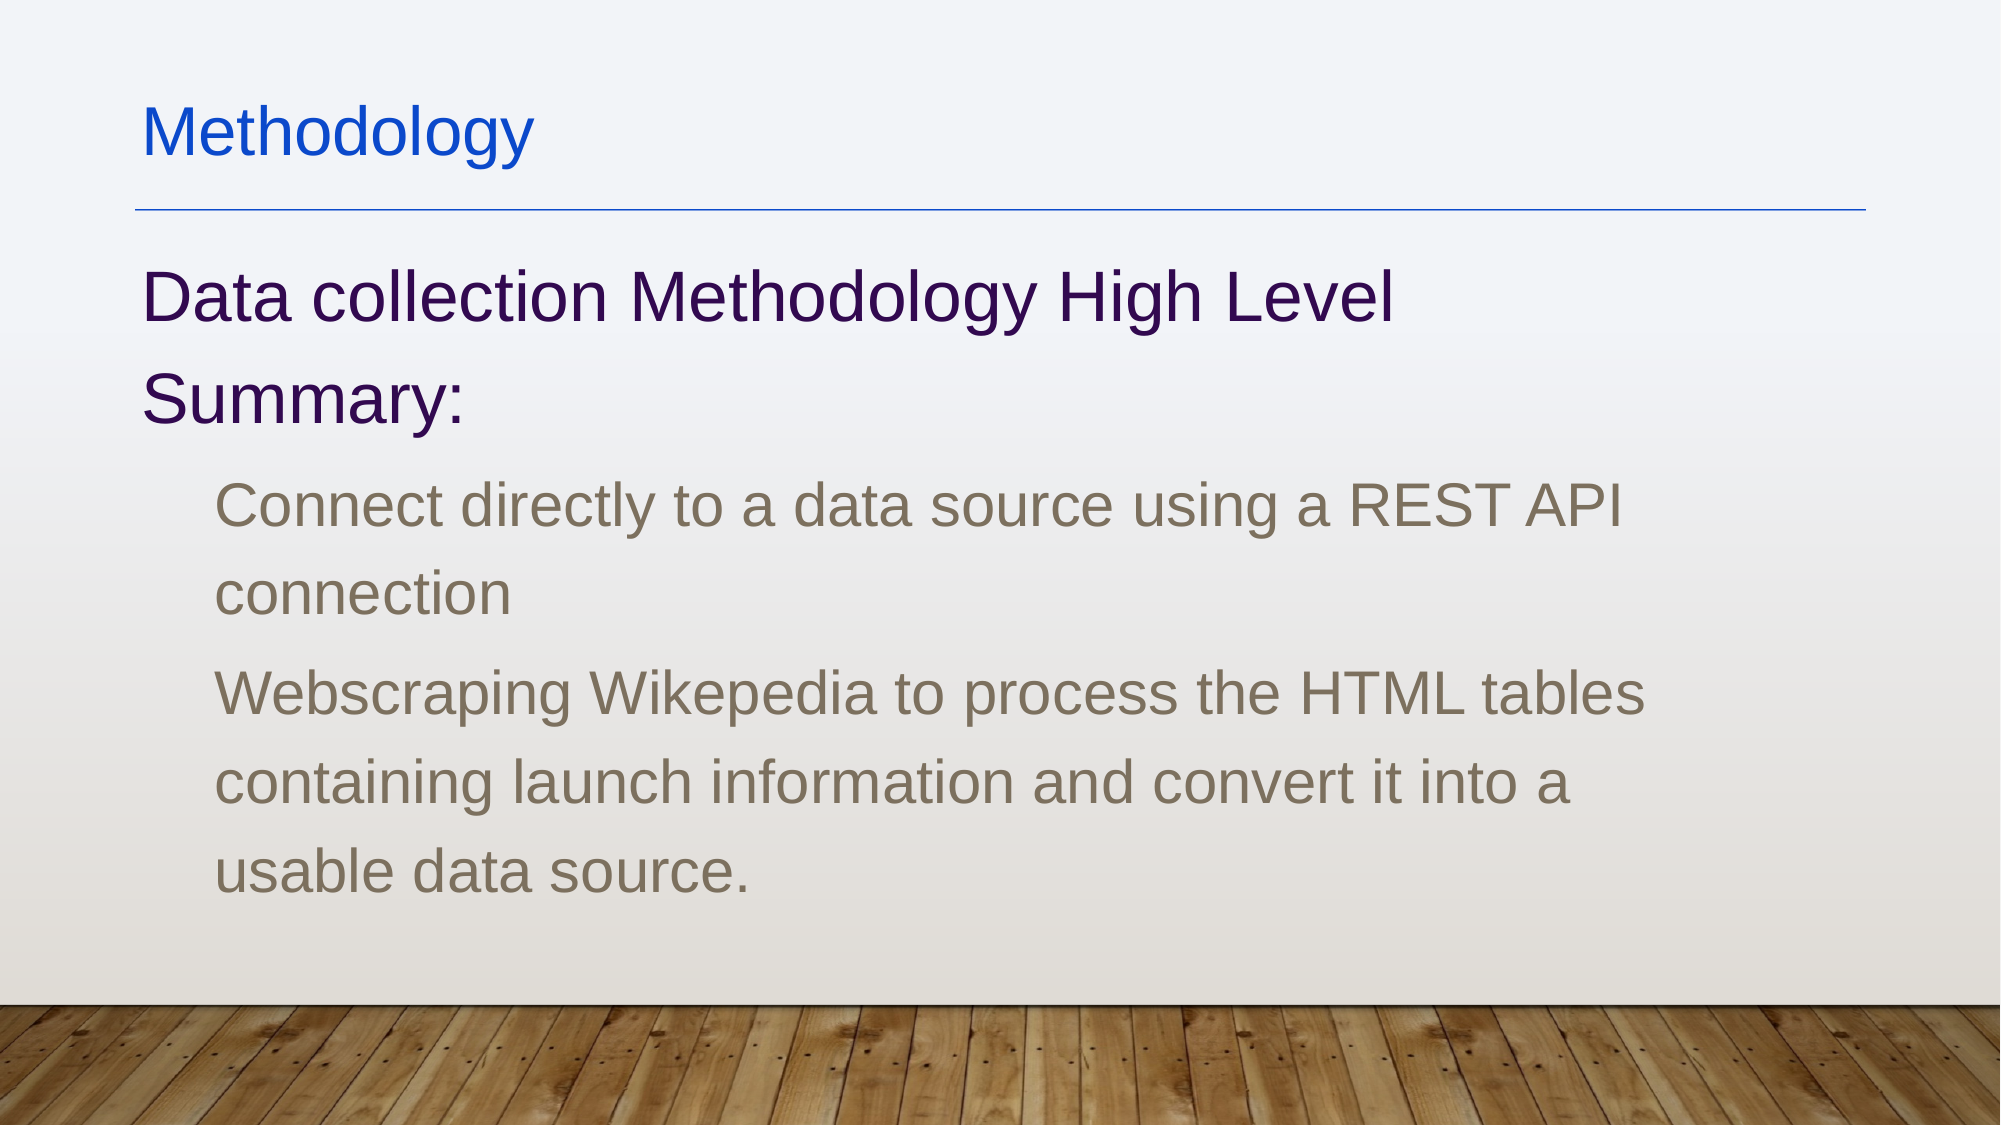

Methodology
Data collection Methodology High Level Summary:
Connect directly to a data source using a REST API connection
Webscraping Wikepedia to process the HTML tables containing launch information and convert it into a usable data source.